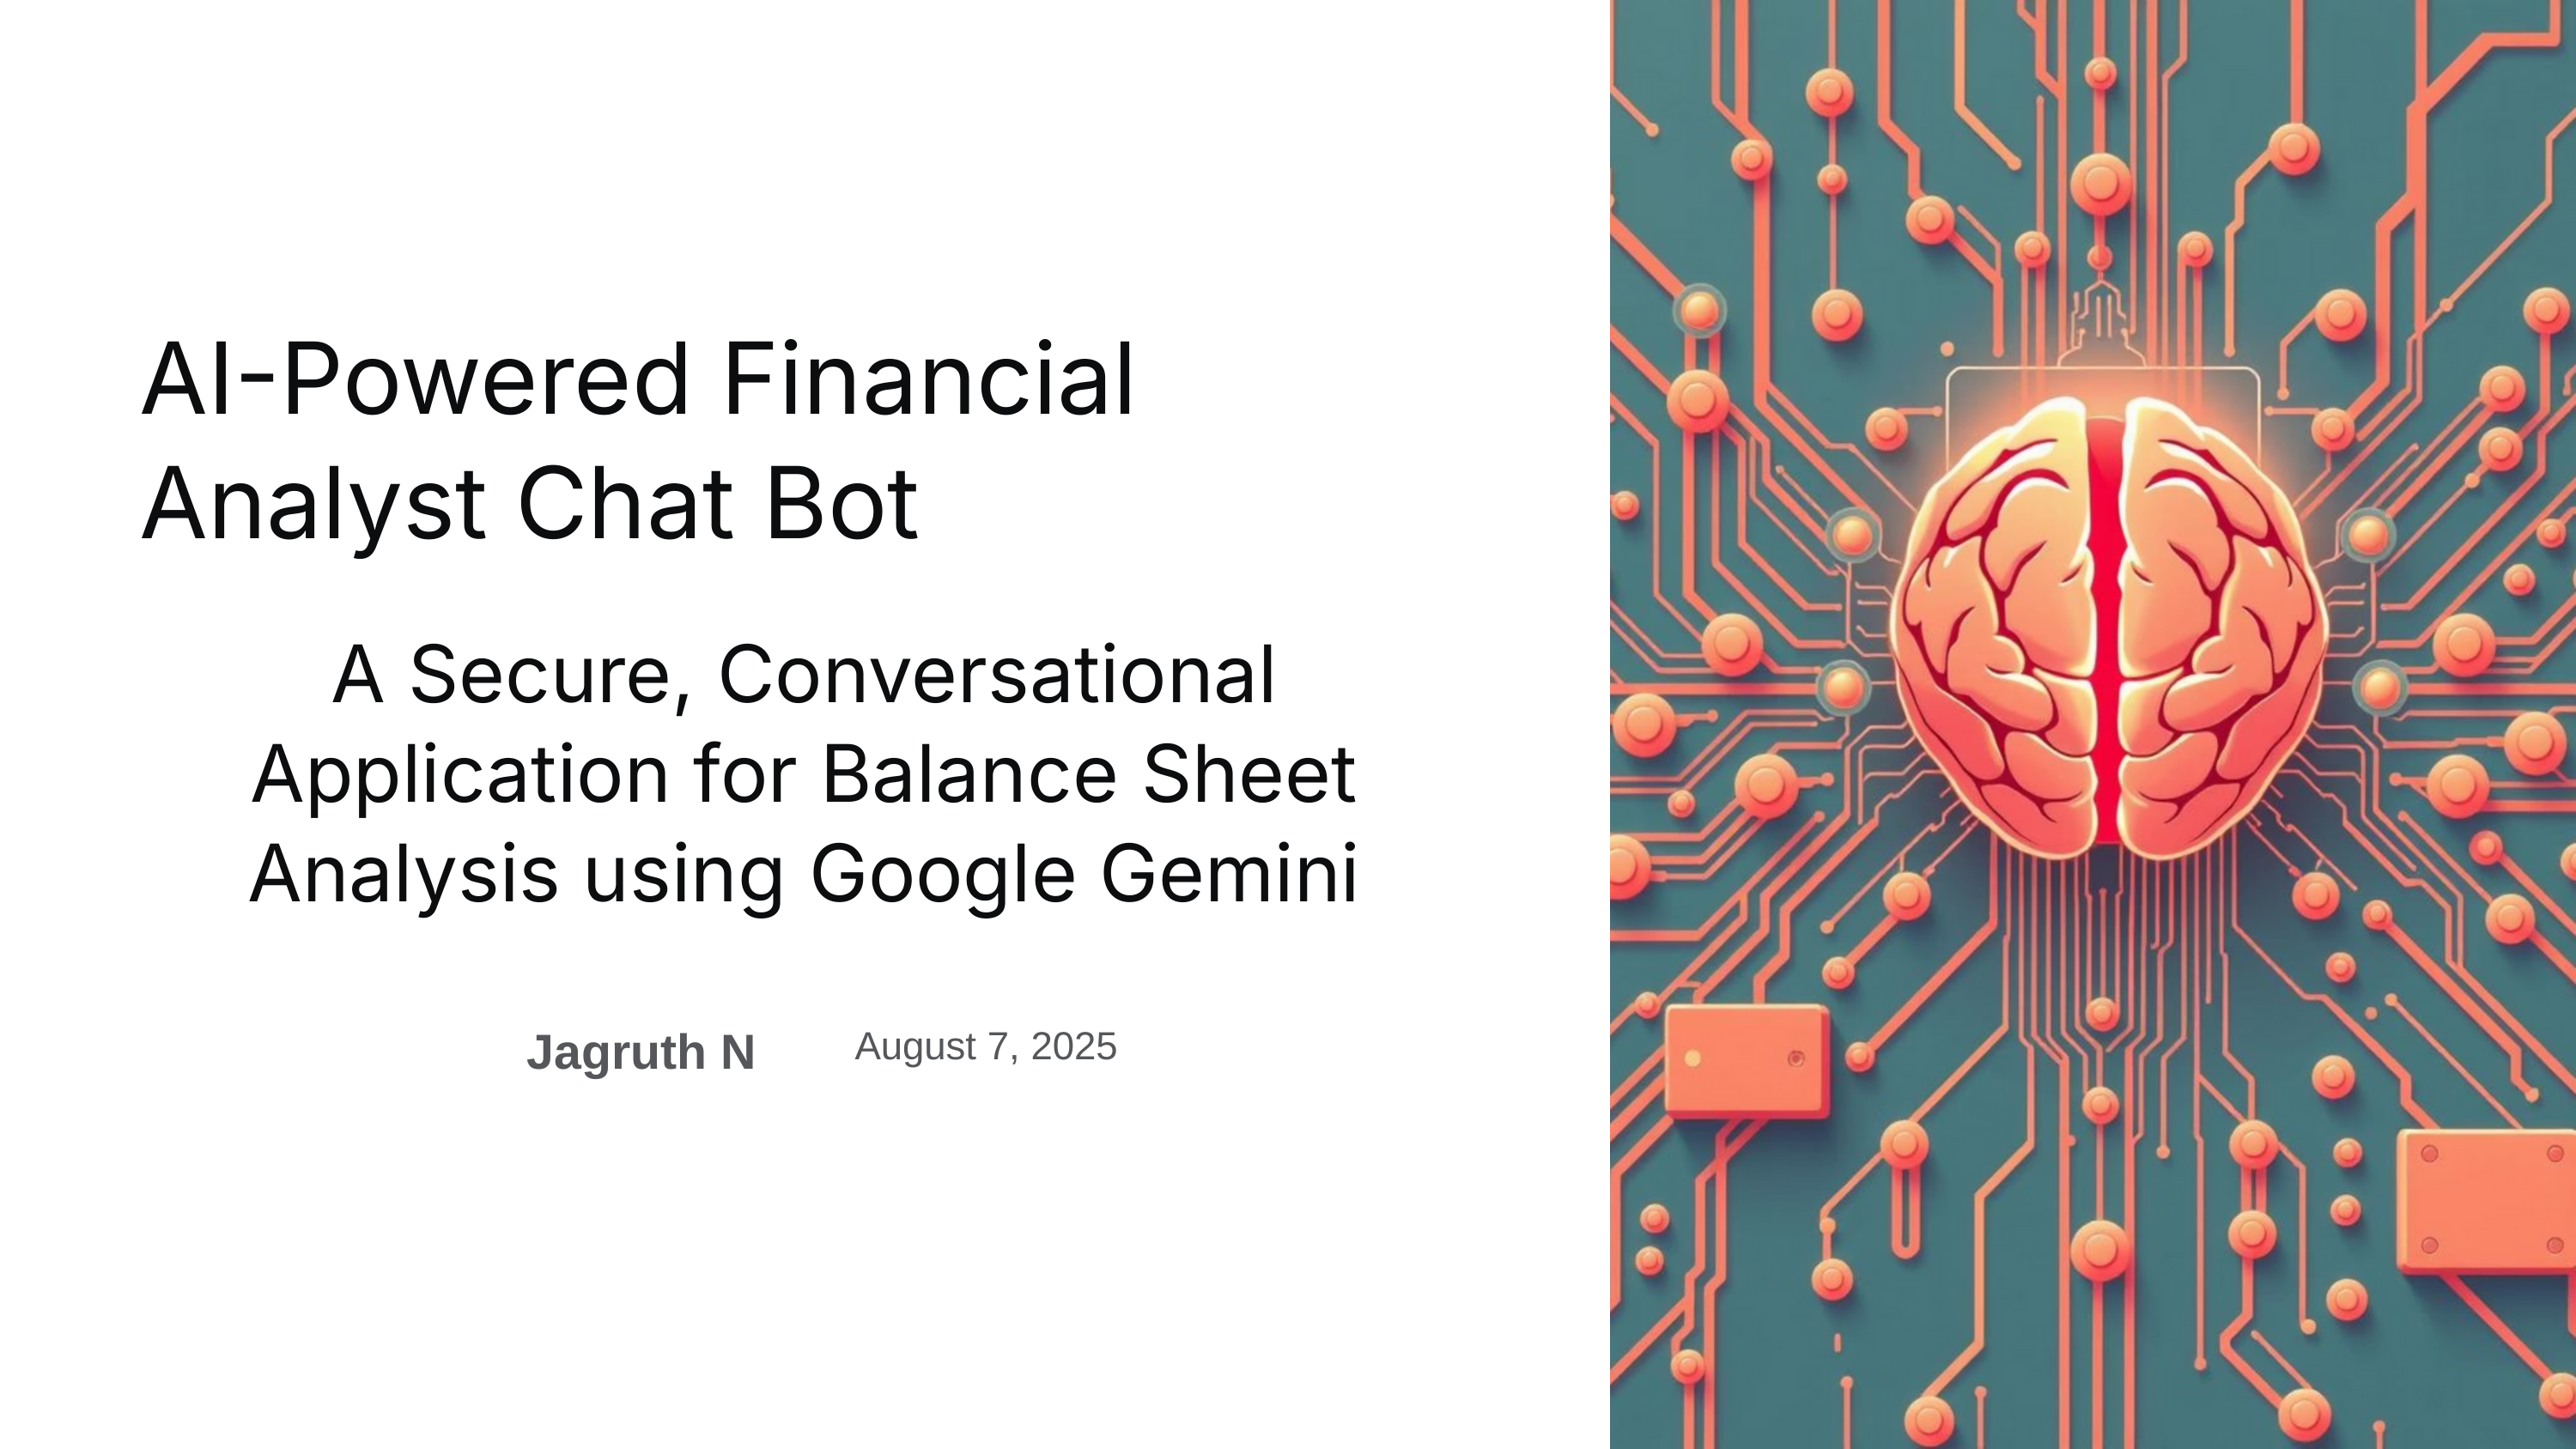

AI-Powered Financial Analyst Chat Bot
A Secure, Conversational Application for Balance Sheet Analysis using Google Gemini
Jagruth N
August 7, 2025